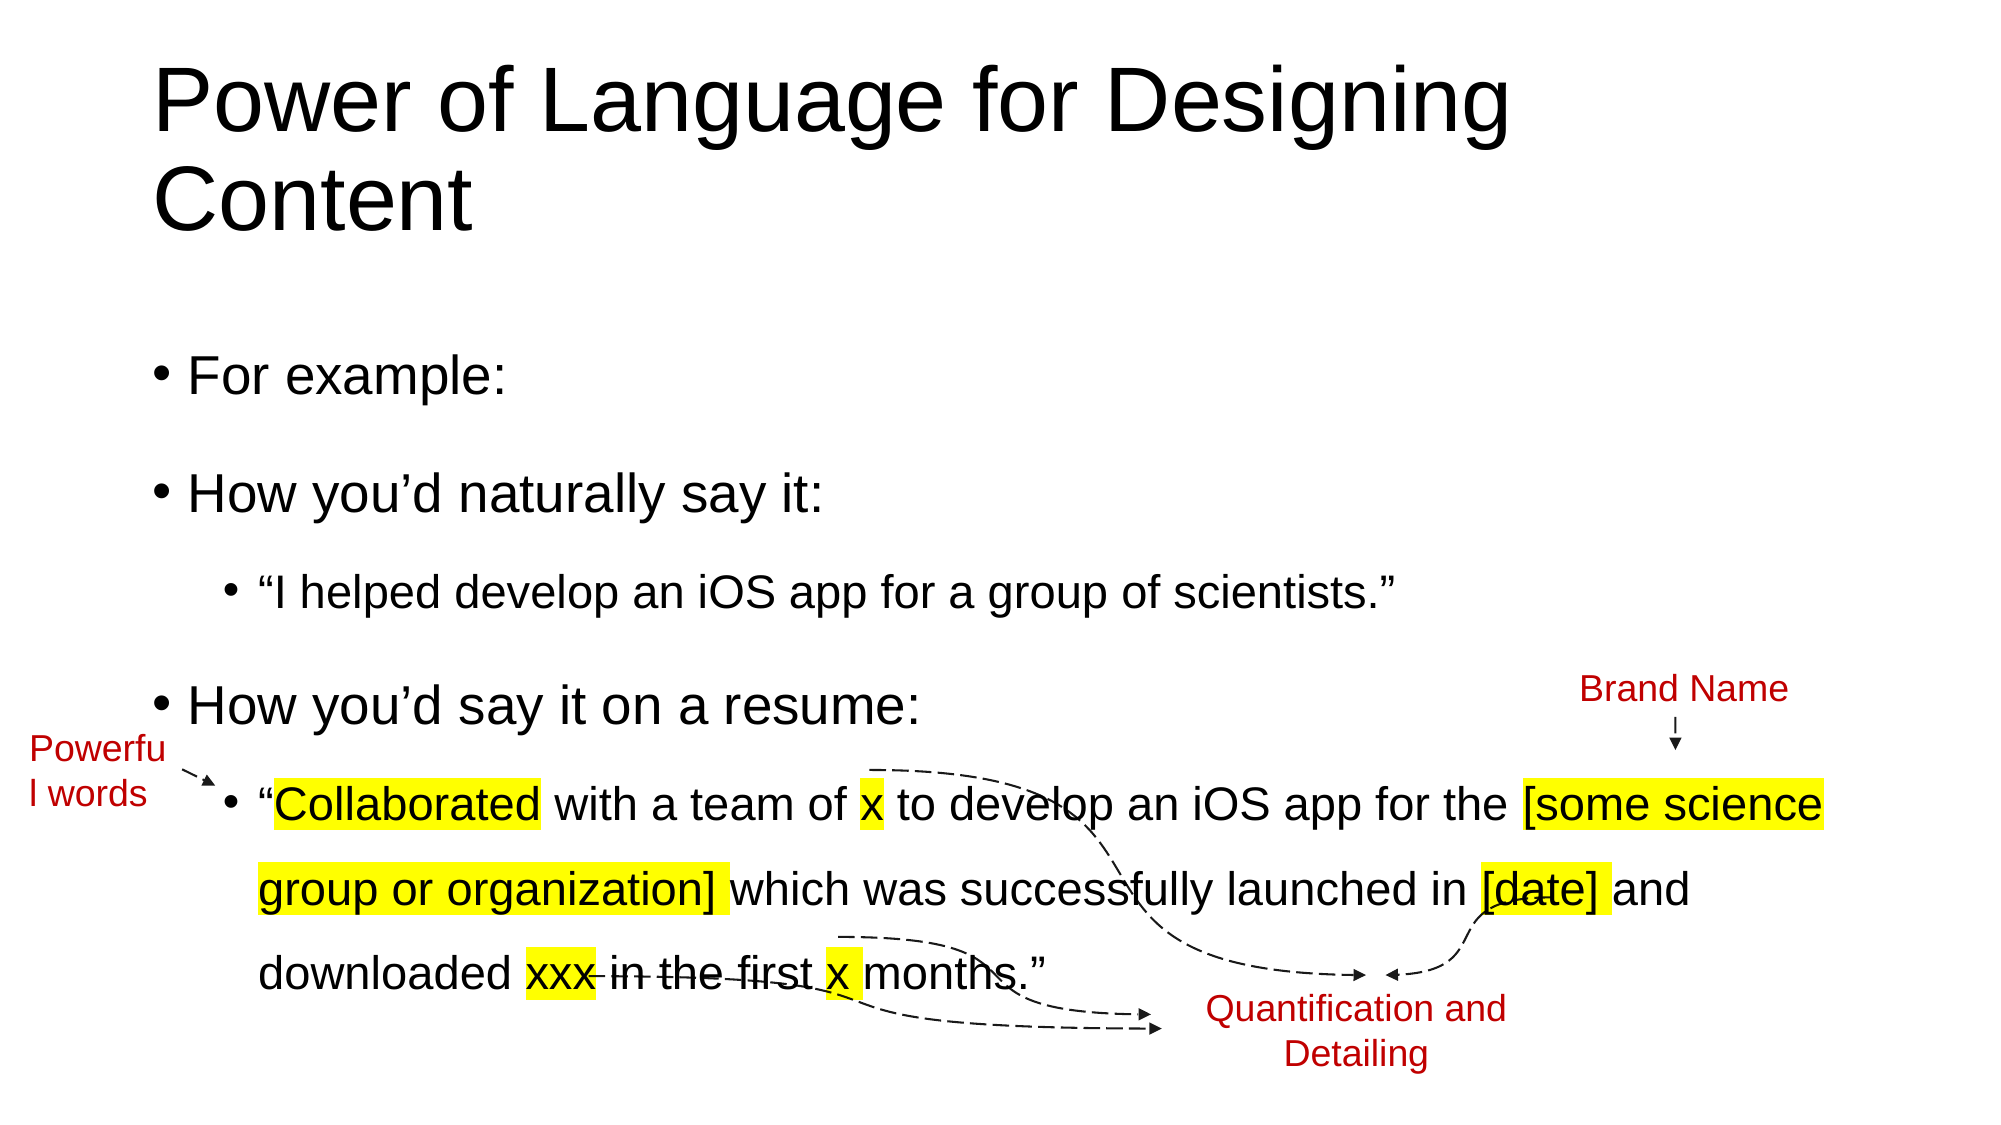

# Power of Language for Designing Content
For example:
How you’d naturally say it:
“I helped develop an iOS app for a group of scientists.”
How you’d say it on a resume:
“Collaborated with a team of x to develop an iOS app for the [some science group or organization] which was successfully launched in [date] and downloaded xxx in the first x months.”

Brand Name
Powerful words
Quantification and Detailing